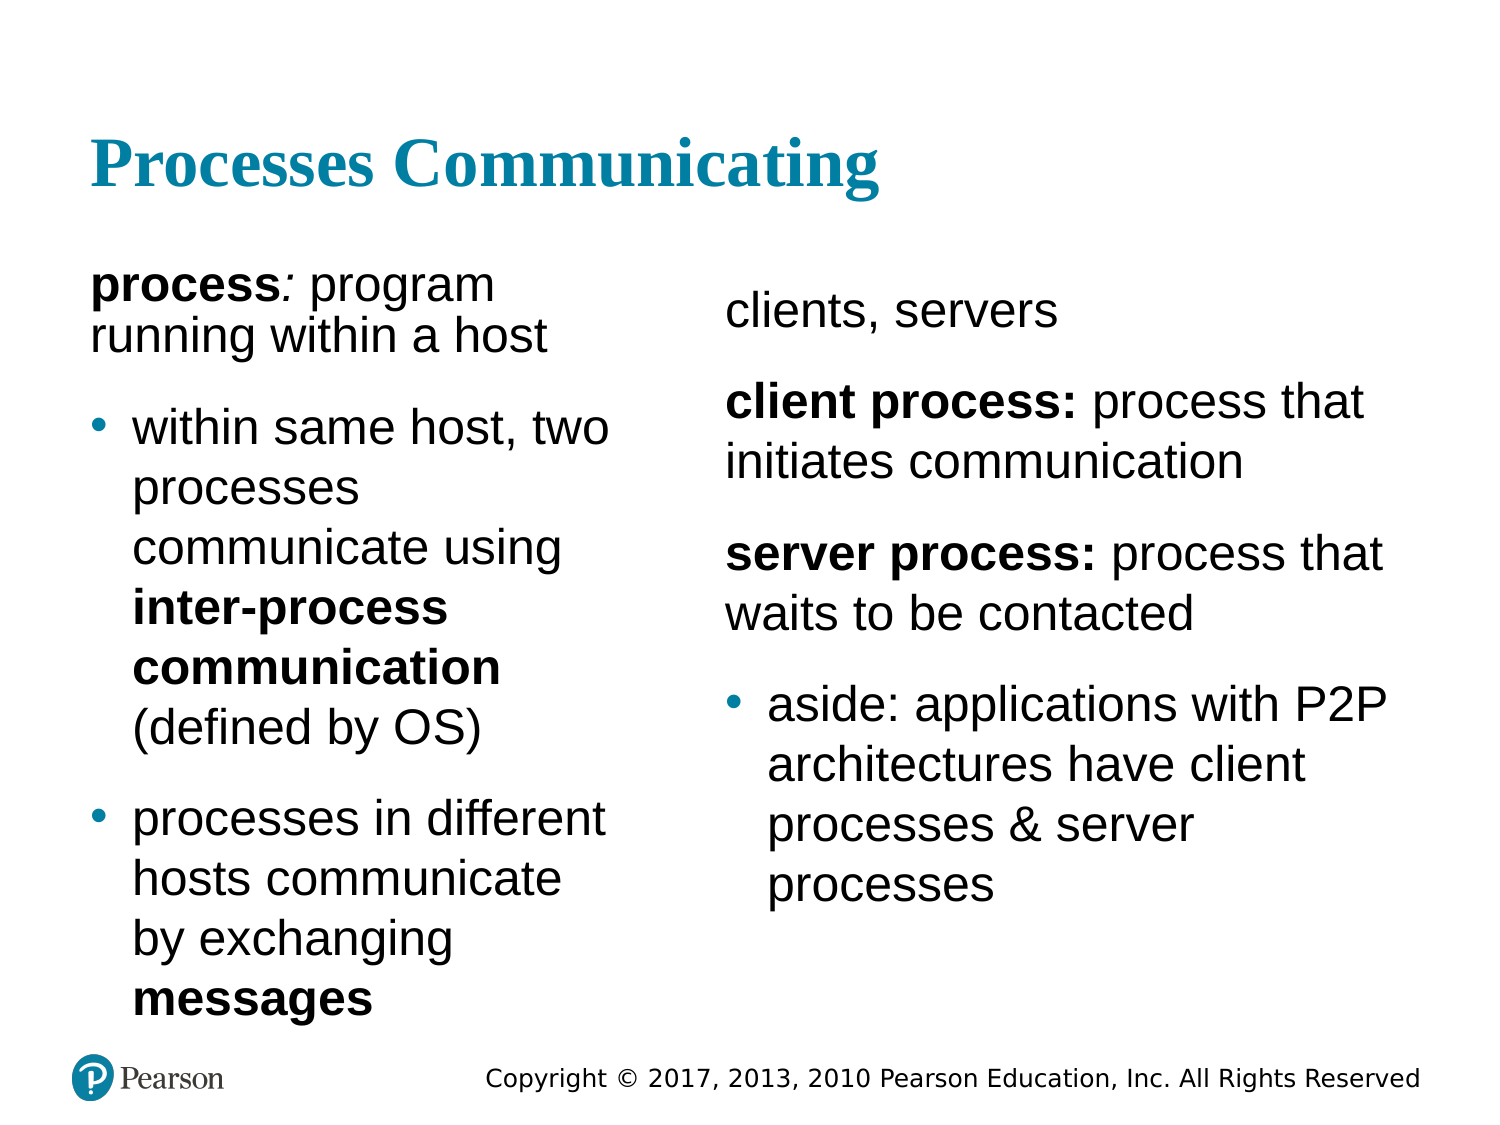

# Processes Communicating
process: program running within a host
within same host, two processes communicate using inter-process communication (defined by O S)
processes in different hosts communicate by exchanging messages
clients, servers
client process: process that initiates communication
server process: process that waits to be contacted
aside: applications with P2P architectures have client processes & server processes